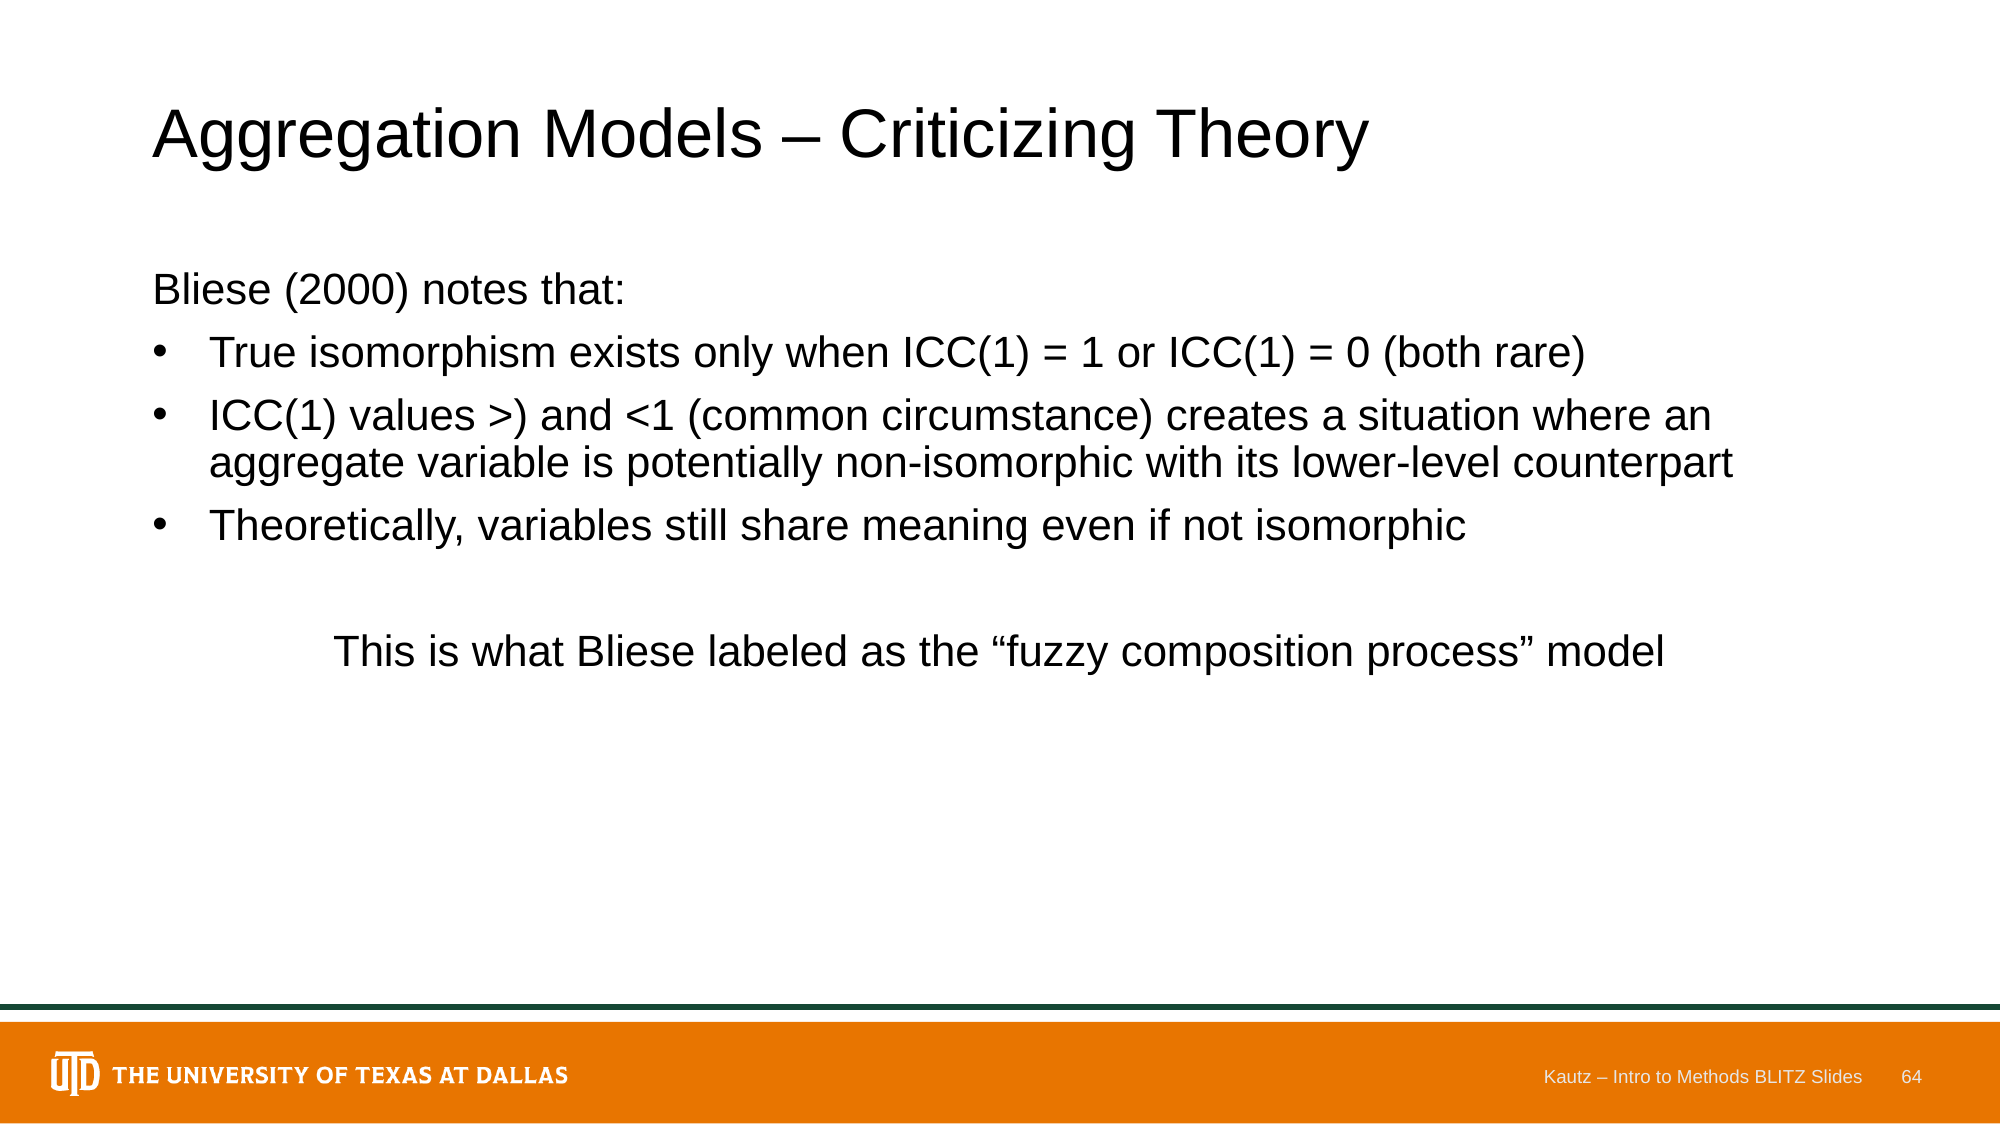

# Aggregation Models – Criticizing Theory
Bliese (2000) notes that:
True isomorphism exists only when ICC(1) = 1 or ICC(1) = 0 (both rare)
ICC(1) values >) and <1 (common circumstance) creates a situation where an aggregate variable is potentially non-isomorphic with its lower-level counterpart
Theoretically, variables still share meaning even if not isomorphic

This is what Bliese labeled as the “fuzzy composition process” model
Kautz – Intro to Methods BLITZ Slides
64